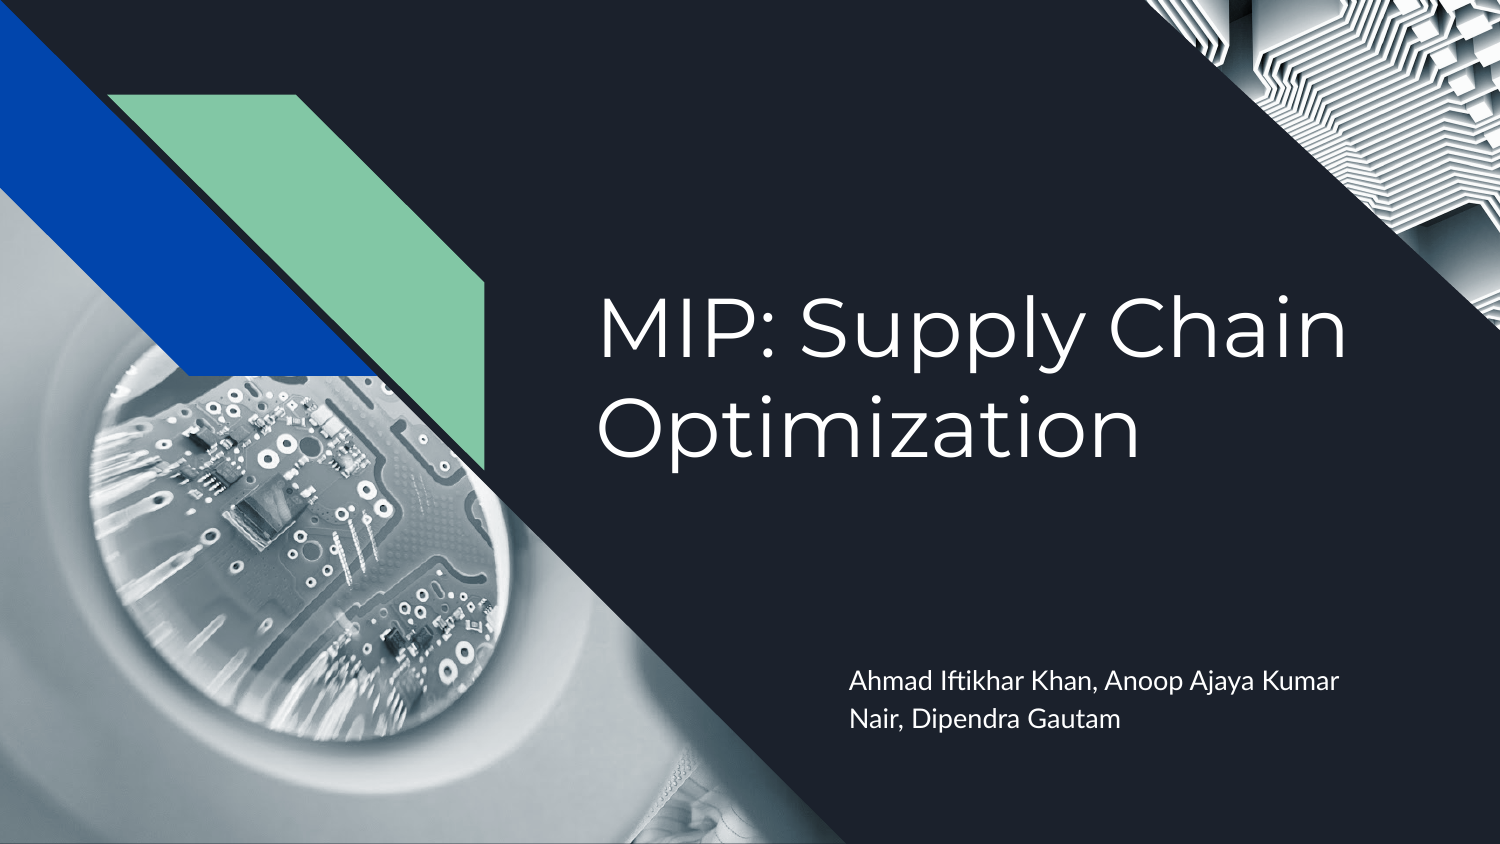

# MIP: Supply Chain Optimization
Ahmad Iftikhar Khan, Anoop Ajaya Kumar Nair, Dipendra Gautam